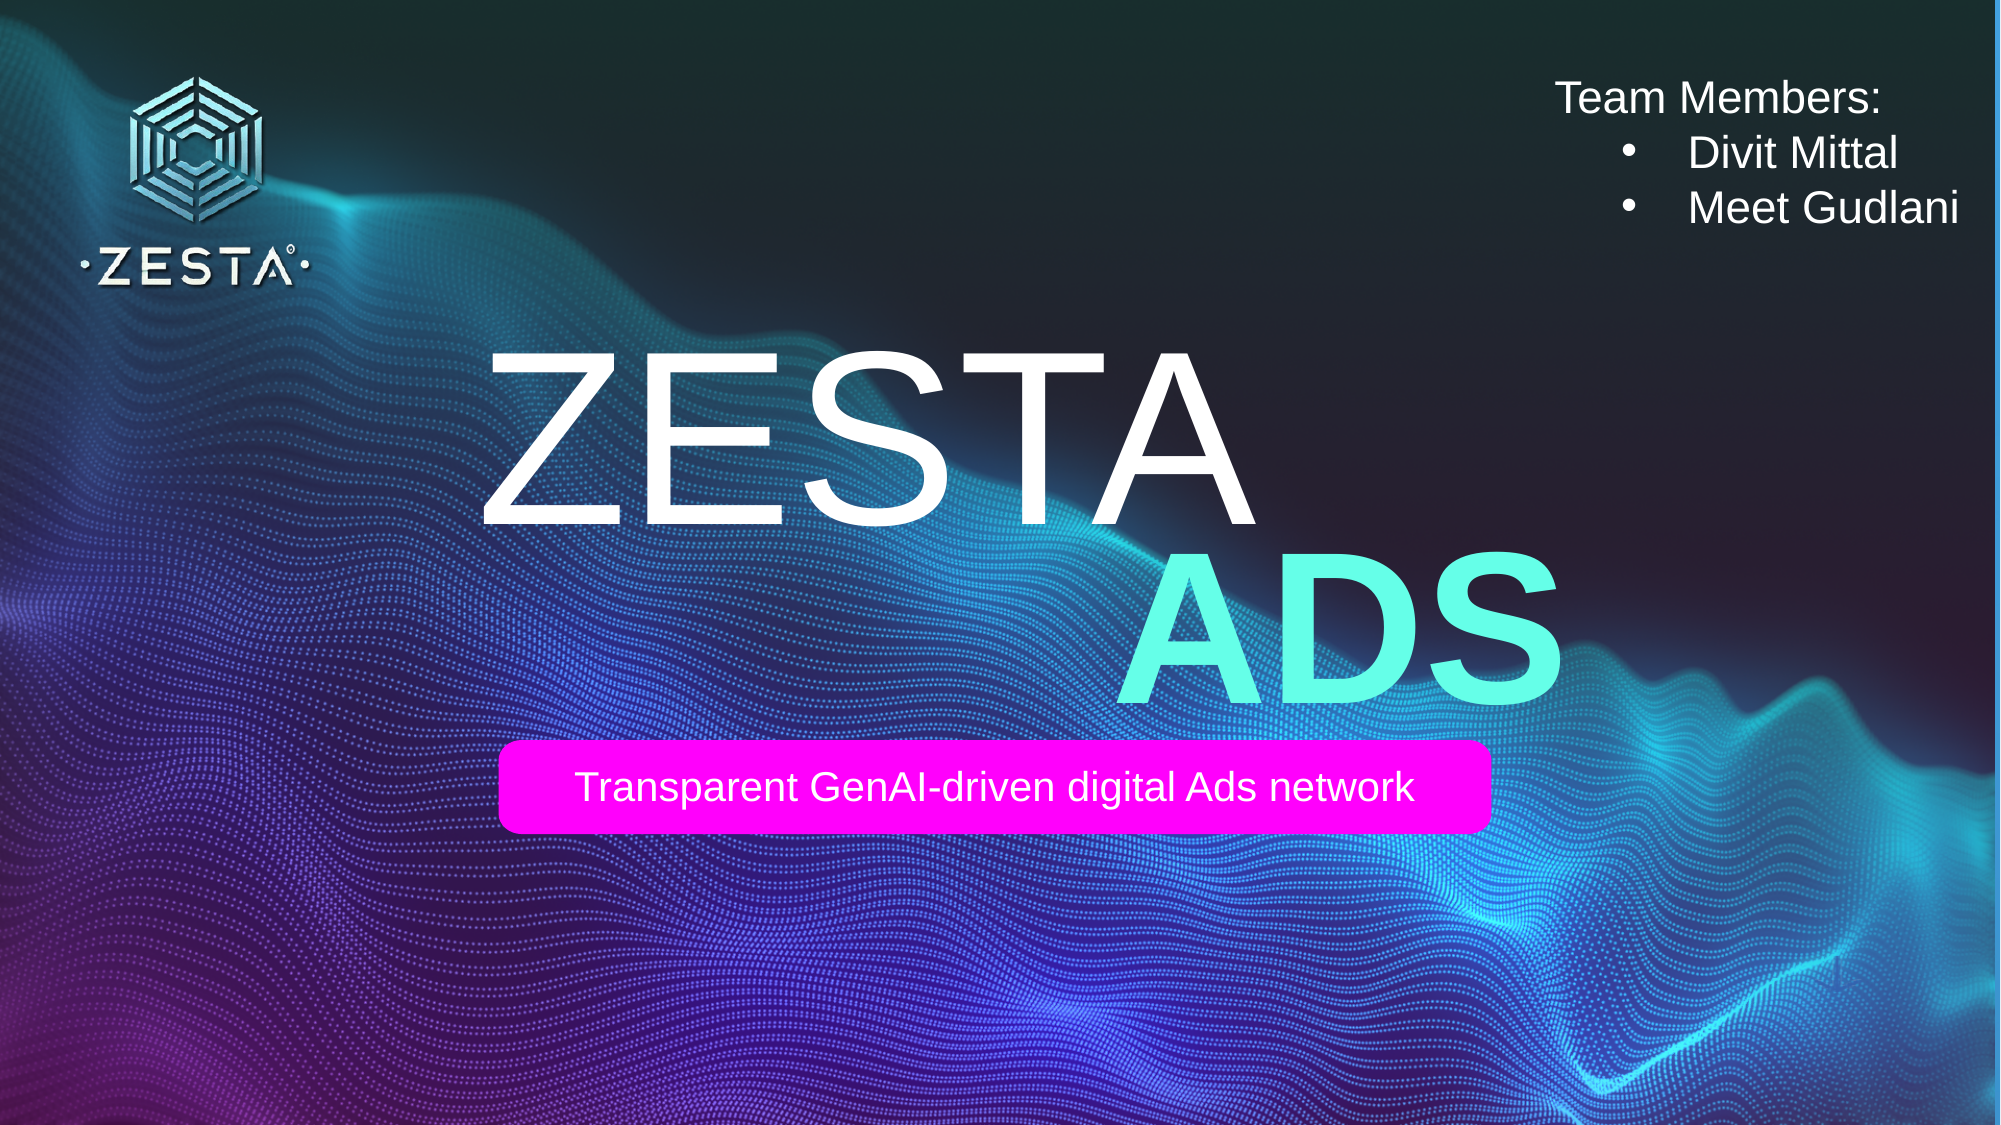

Team Members:
Divit Mittal
Meet Gudlani

ZESTA
ADS

Transparent GenAI-driven digital Ads network